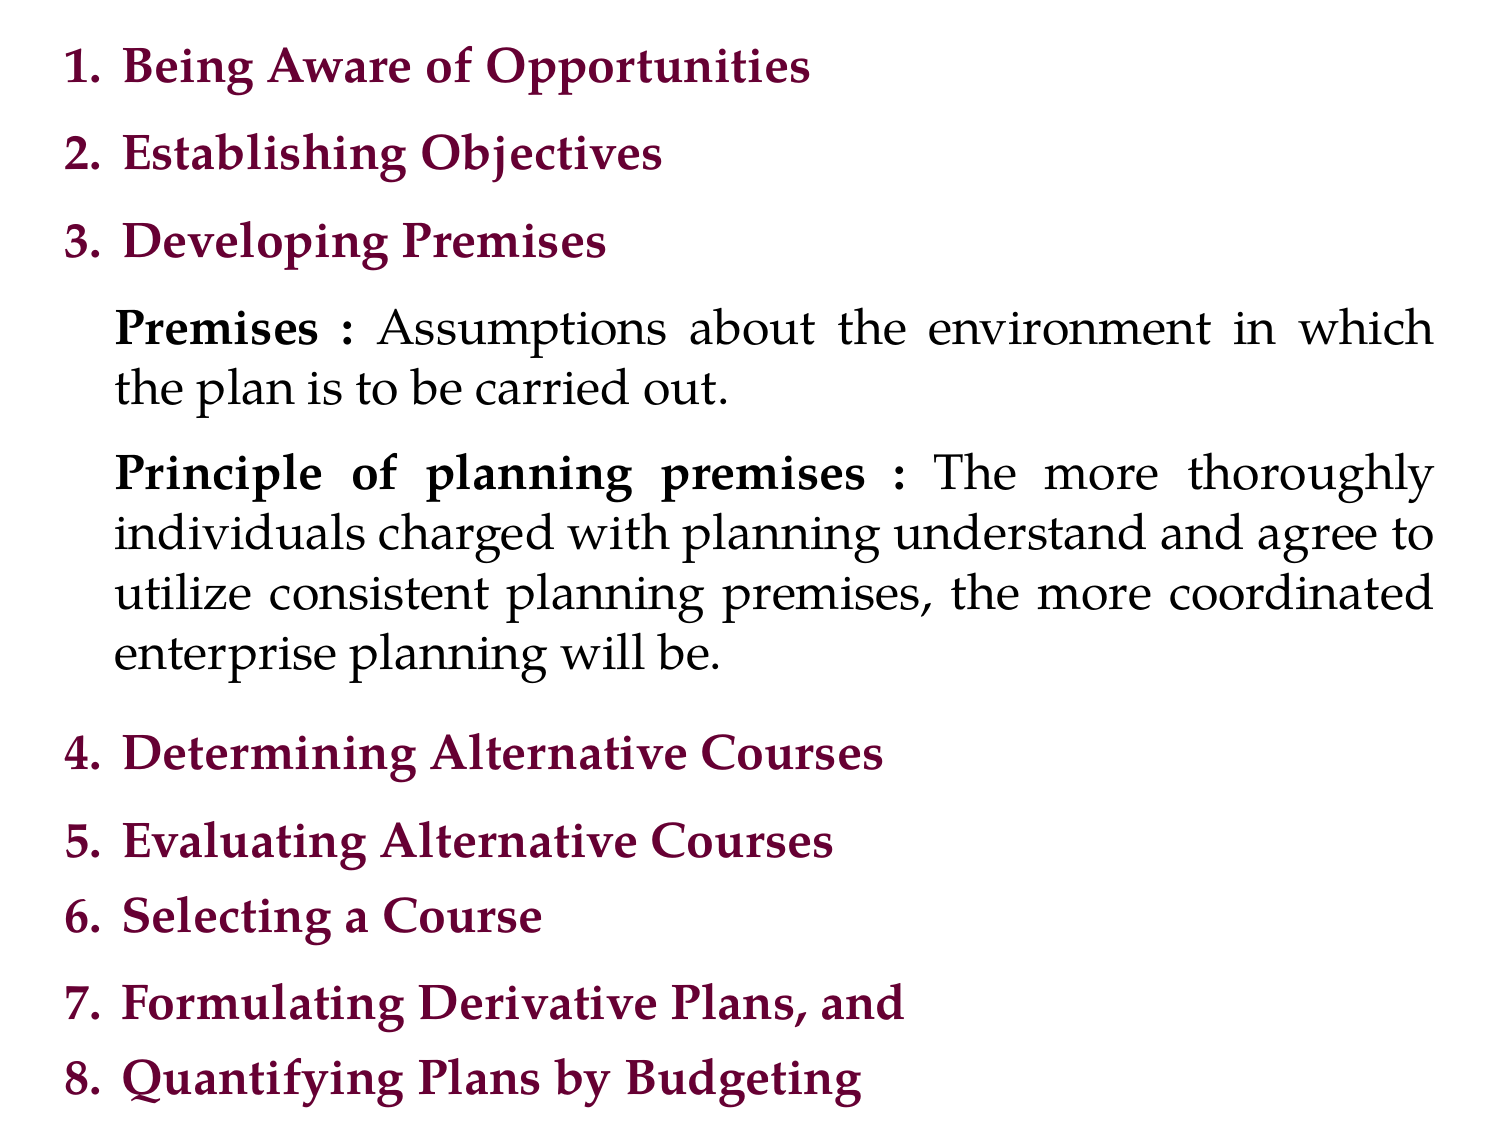

Being Aware of Opportunities
Establishing Objectives
Developing Premises
Premises : Assumptions about the environment in which the plan is to be carried out.
Principle of planning premises : The more thoroughly individuals charged with planning understand and agree to utilize consistent planning premises, the more coordinated enterprise planning will be.
Determining Alternative Courses
Evaluating Alternative Courses
Selecting a Course
Formulating Derivative Plans, and
Quantifying Plans by Budgeting